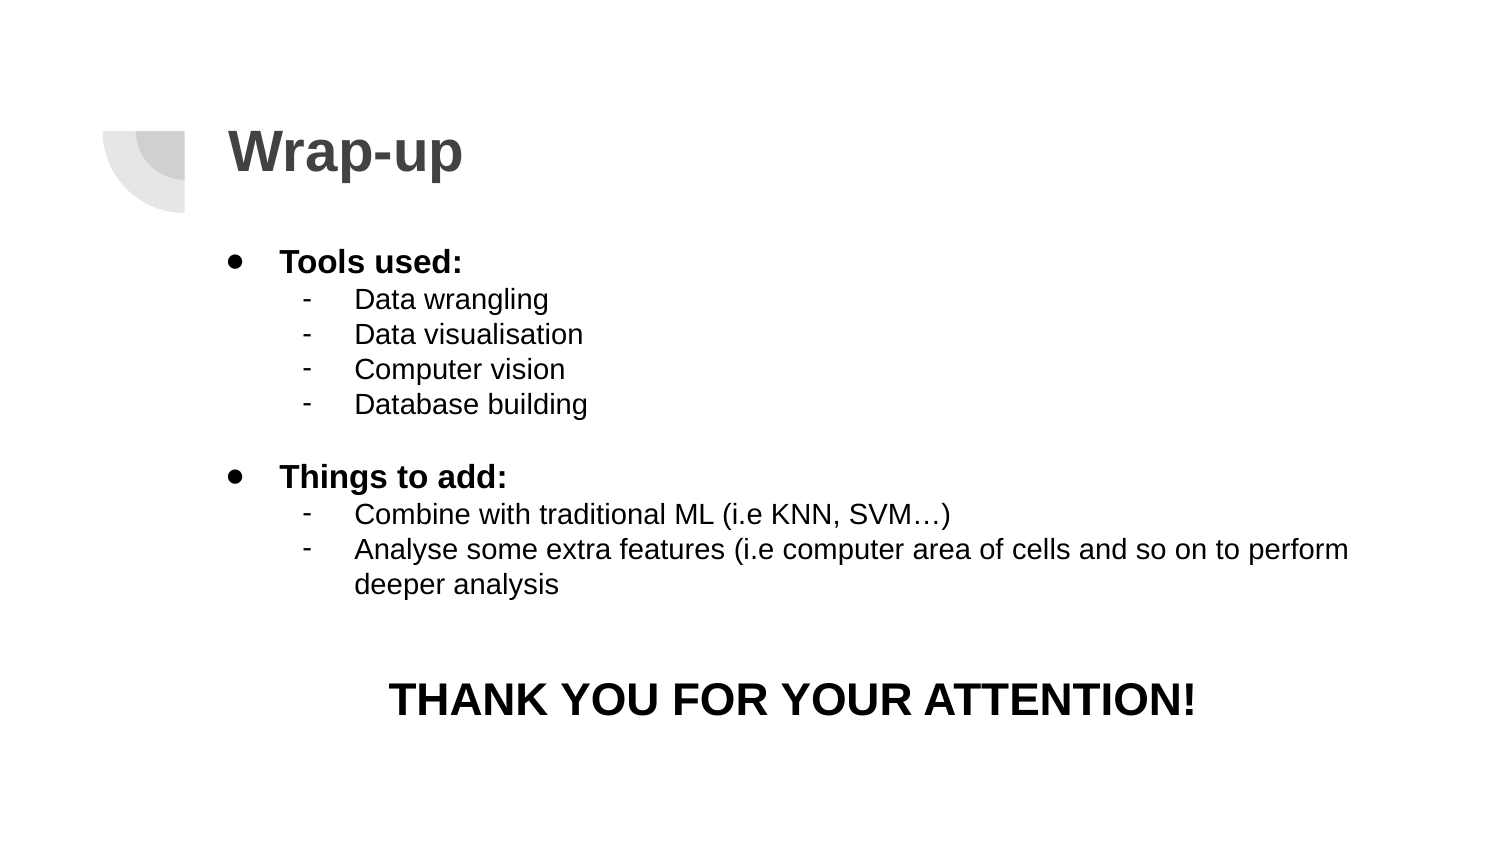

# Wrap-up
Tools used:
Data wrangling
Data visualisation
Computer vision
Database building

Things to add:
Combine with traditional ML (i.e KNN, SVM…)
Analyse some extra features (i.e computer area of cells and so on to perform deeper analysis

THANK YOU FOR YOUR ATTENTION!